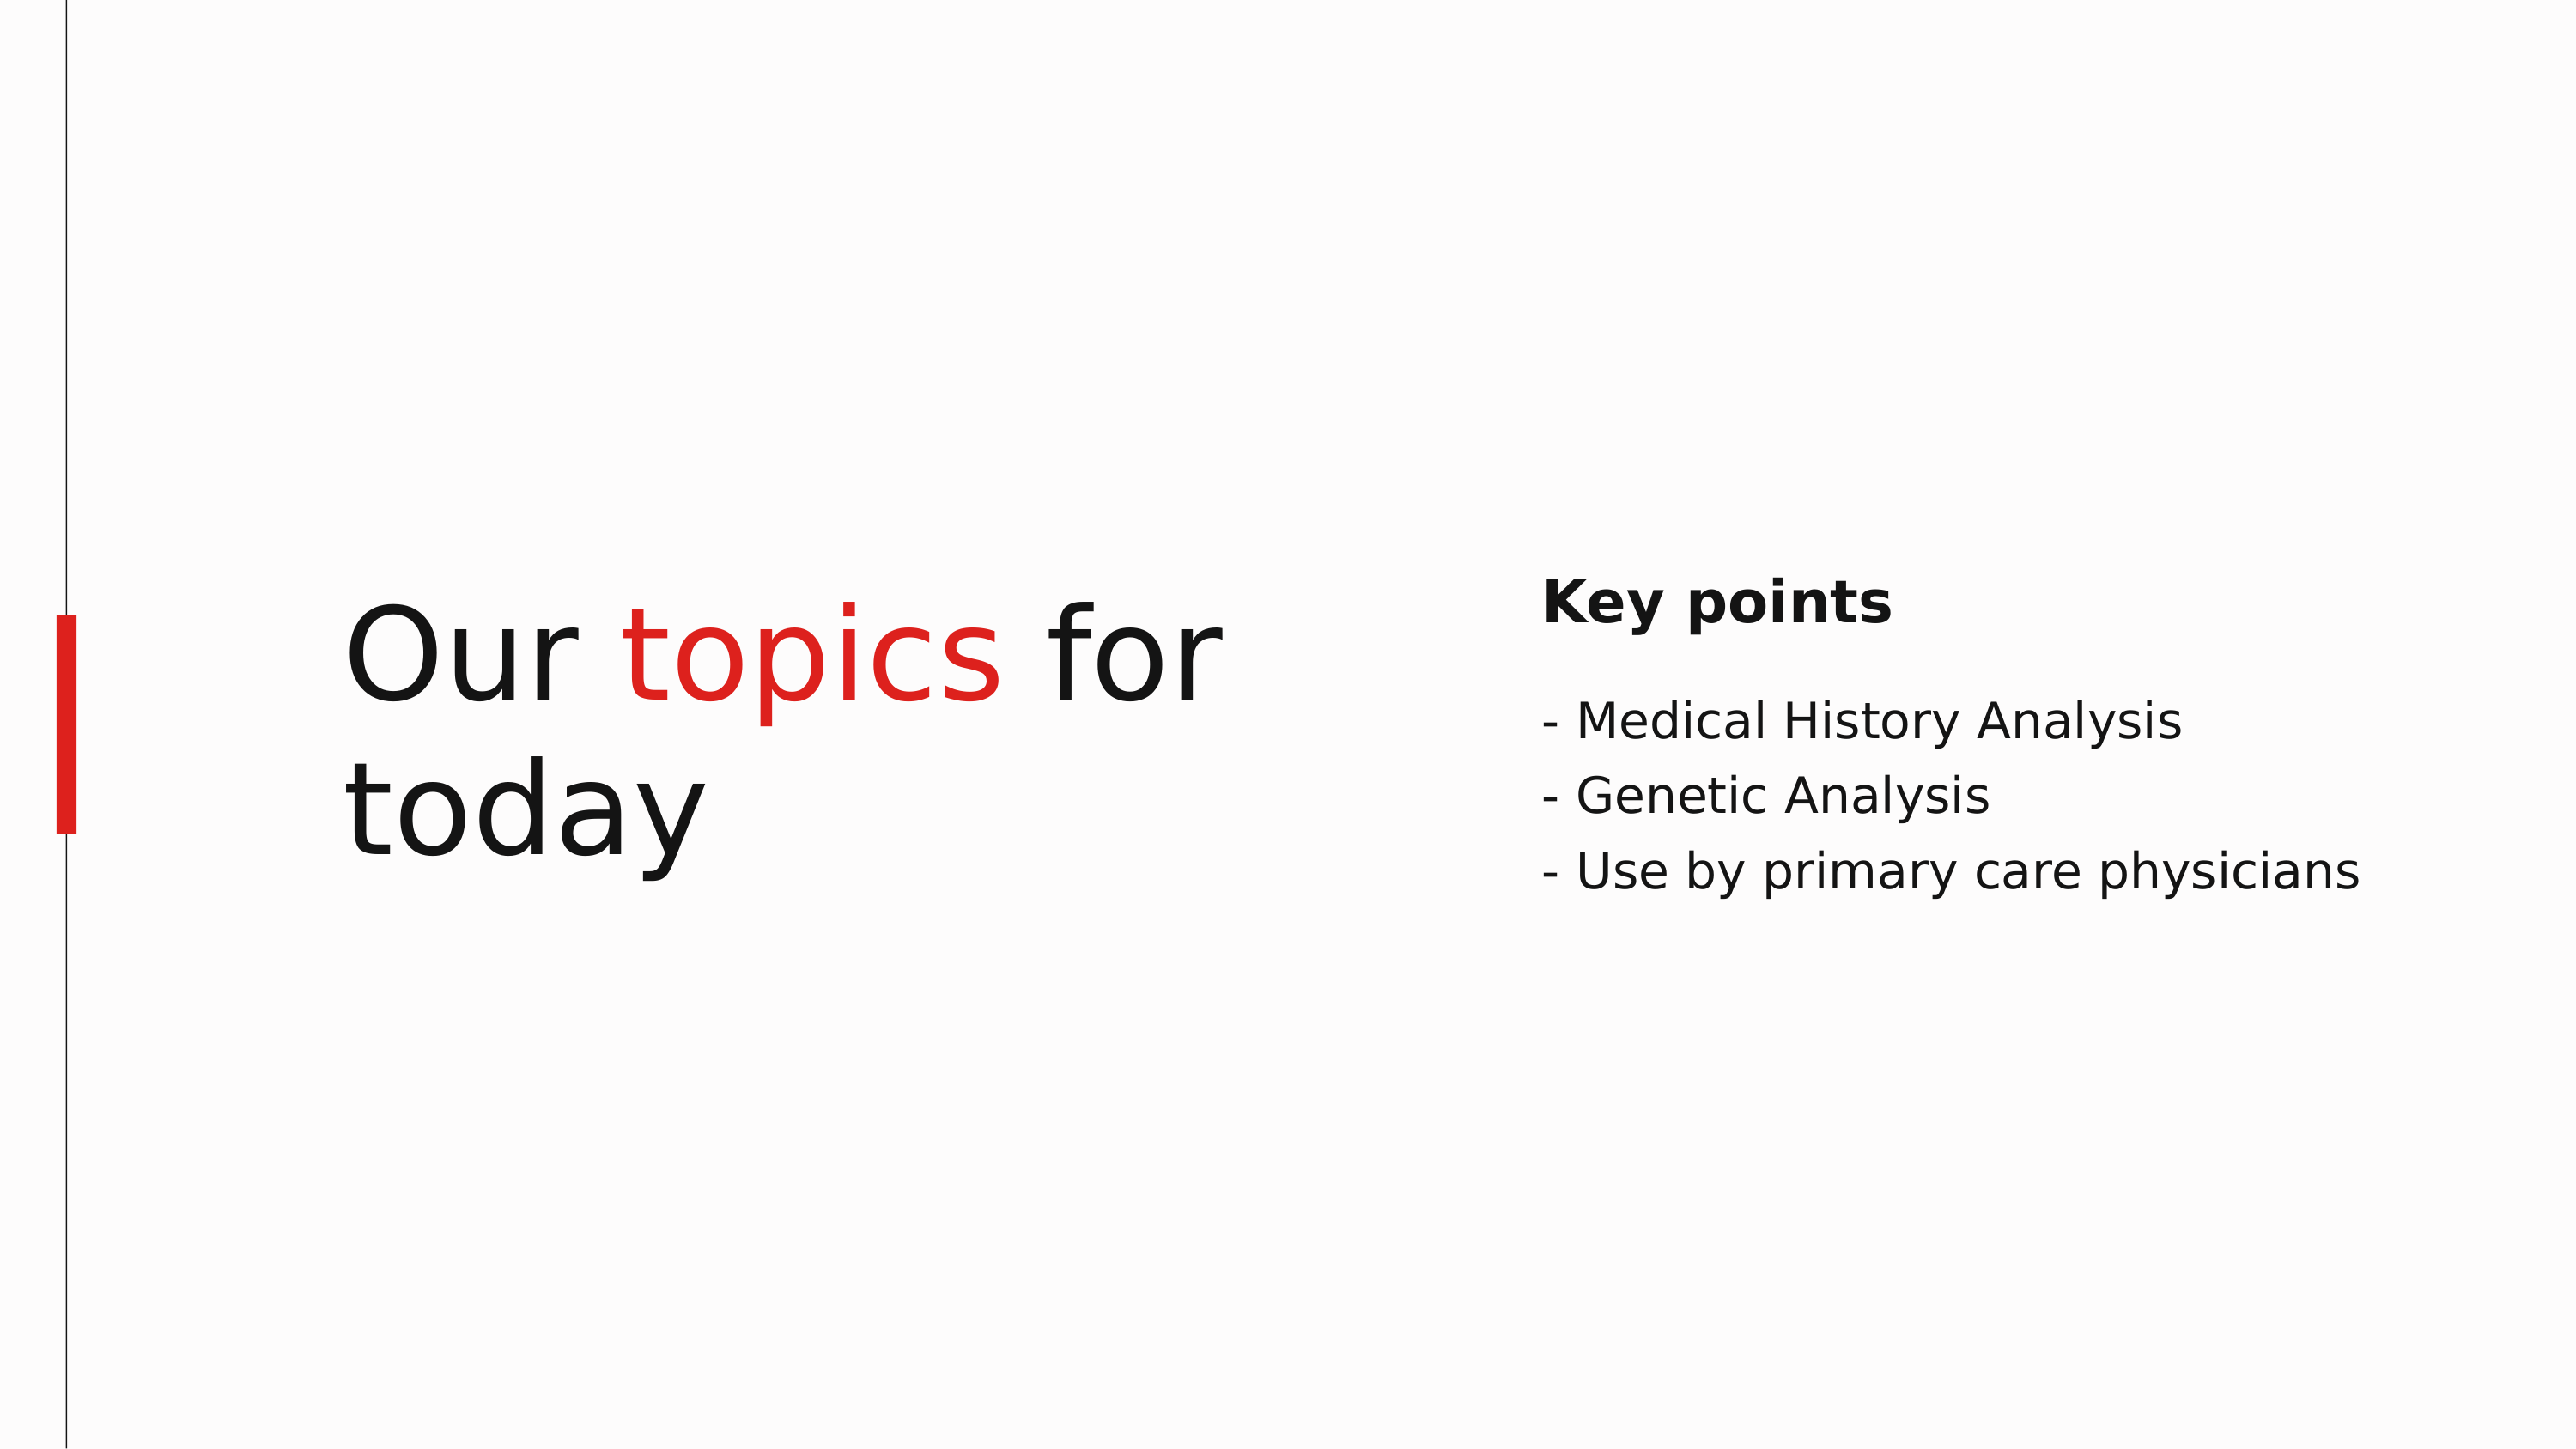

Key points
- Medical History Analysis
- Genetic Analysis
- Use by primary care physicians
Our topics for today